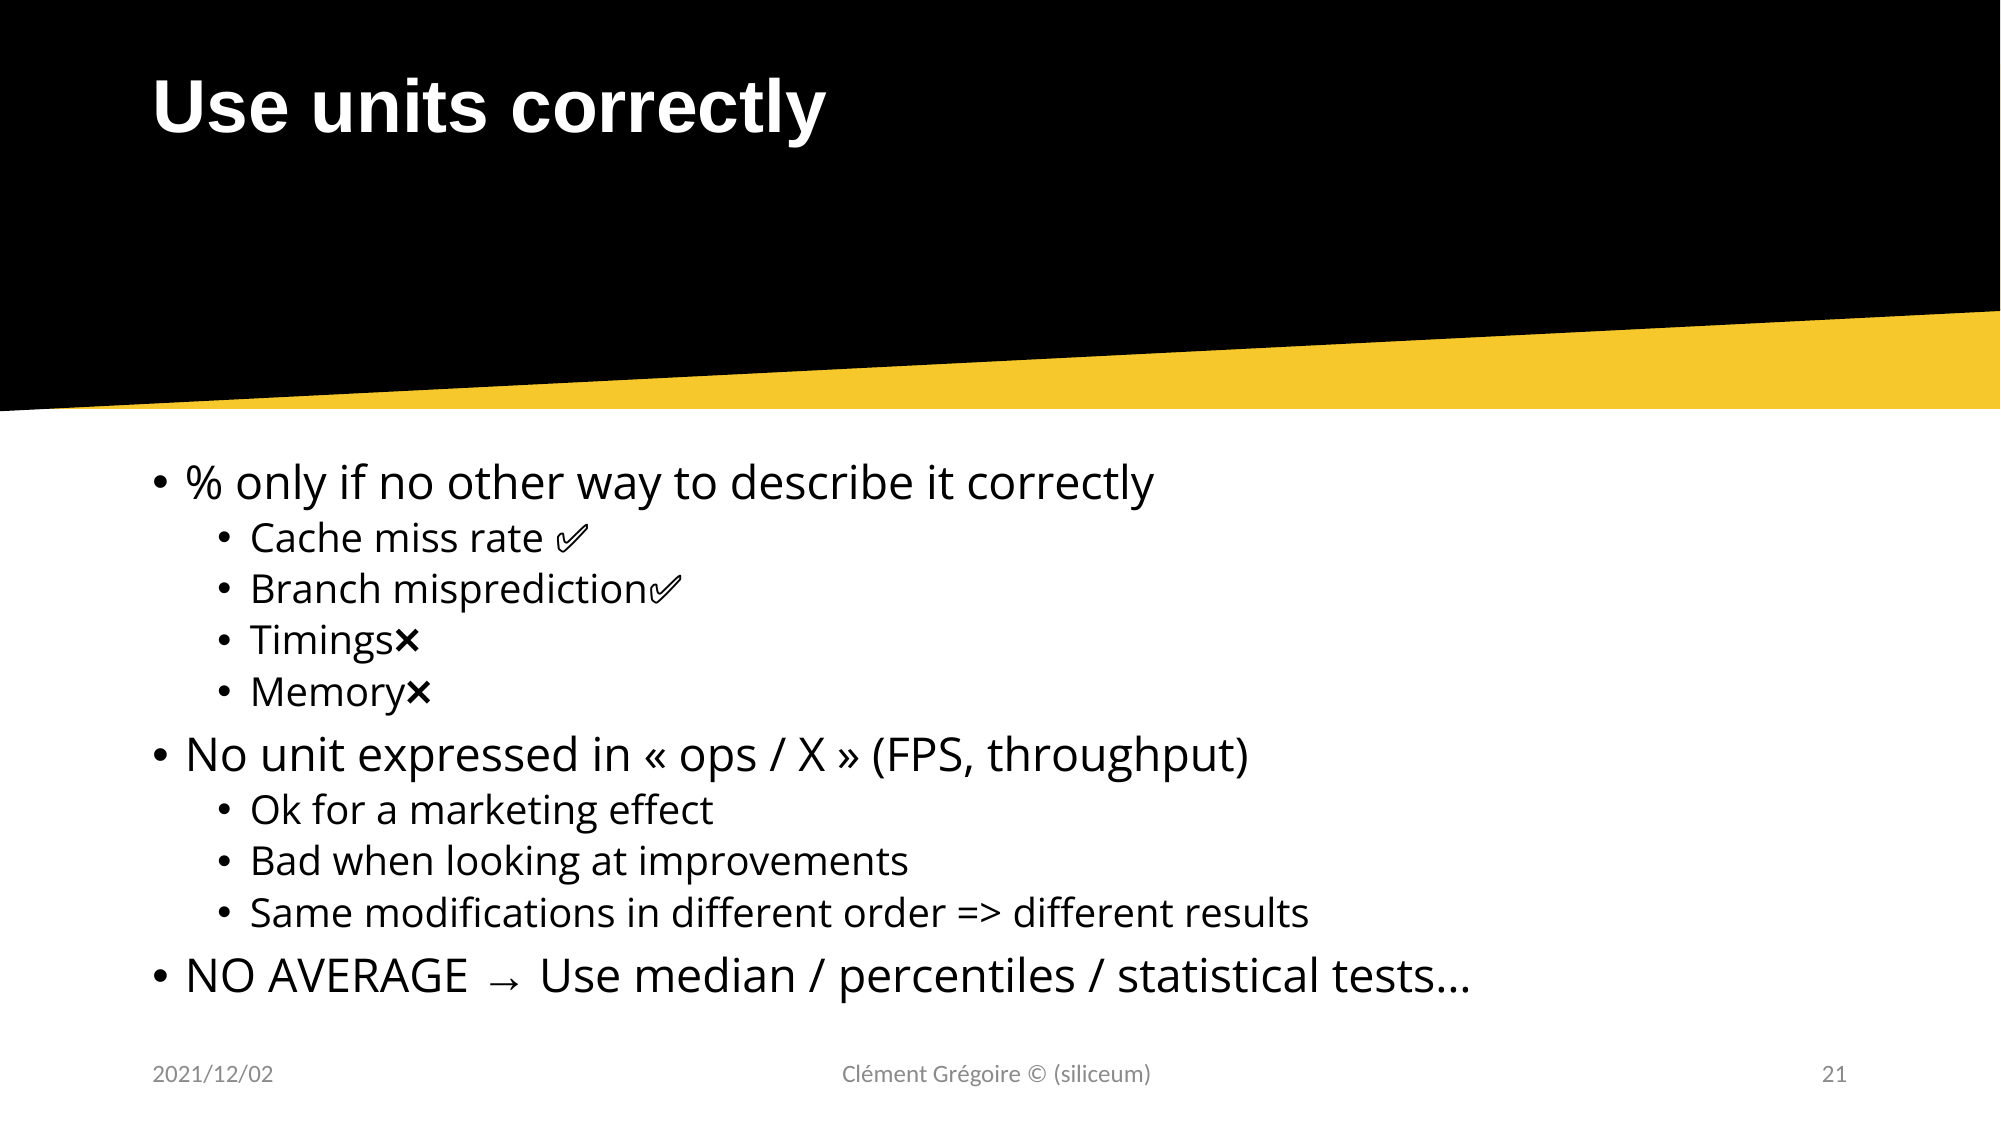

# Use units correctly

% only if no other way to describe it correctly
Cache miss rate ✅
Branch misprediction✅
Timings❌
Memory❌
No unit expressed in « ops / X » (FPS, throughput)
Ok for a marketing effect
Bad when looking at improvements
Same modifications in different order => different results
NO AVERAGE → Use median / percentiles / statistical tests…
2021/12/02
Clément Grégoire © (siliceum)
21